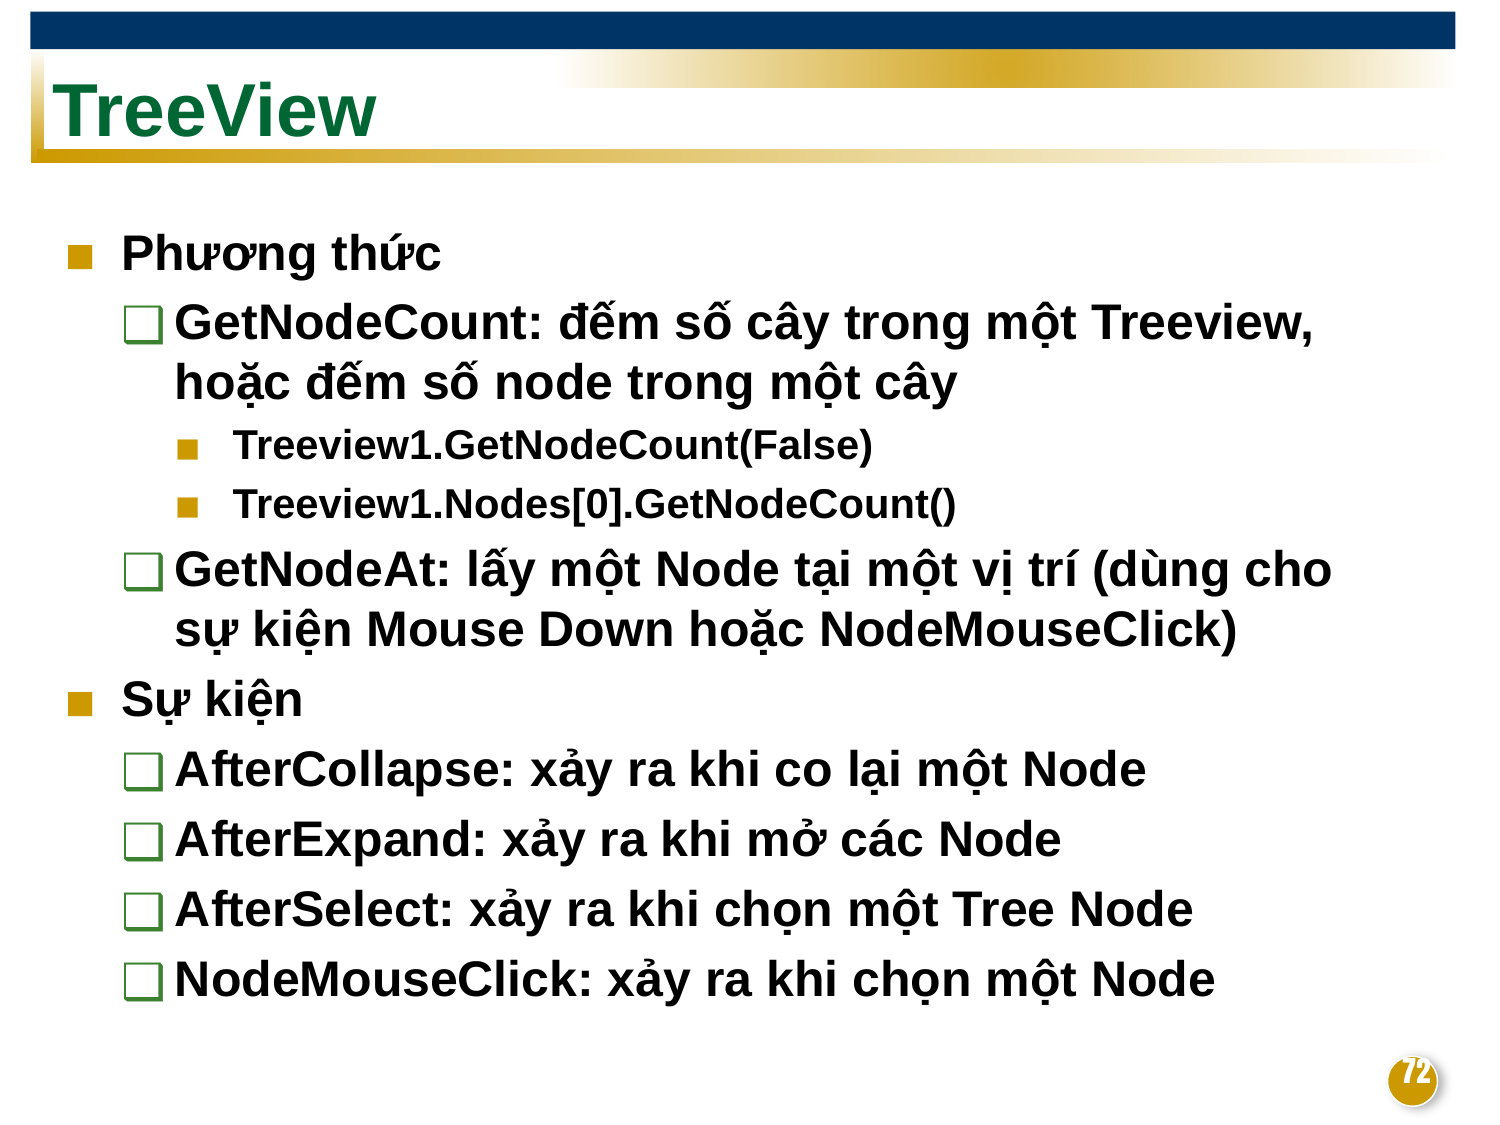

# TreeView
Phương thức
GetNodeCount: đếm số cây trong một Treeview, hoặc đếm số node trong một cây
Treeview1.GetNodeCount(False)
Treeview1.Nodes[0].GetNodeCount()
GetNodeAt: lấy một Node tại một vị trí (dùng cho sự kiện Mouse Down hoặc NodeMouseClick)
Sự kiện
AfterCollapse: xảy ra khi co lại một Node
AfterExpand: xảy ra khi mở các Node
AfterSelect: xảy ra khi chọn một Tree Node
NodeMouseClick: xảy ra khi chọn một Node
72